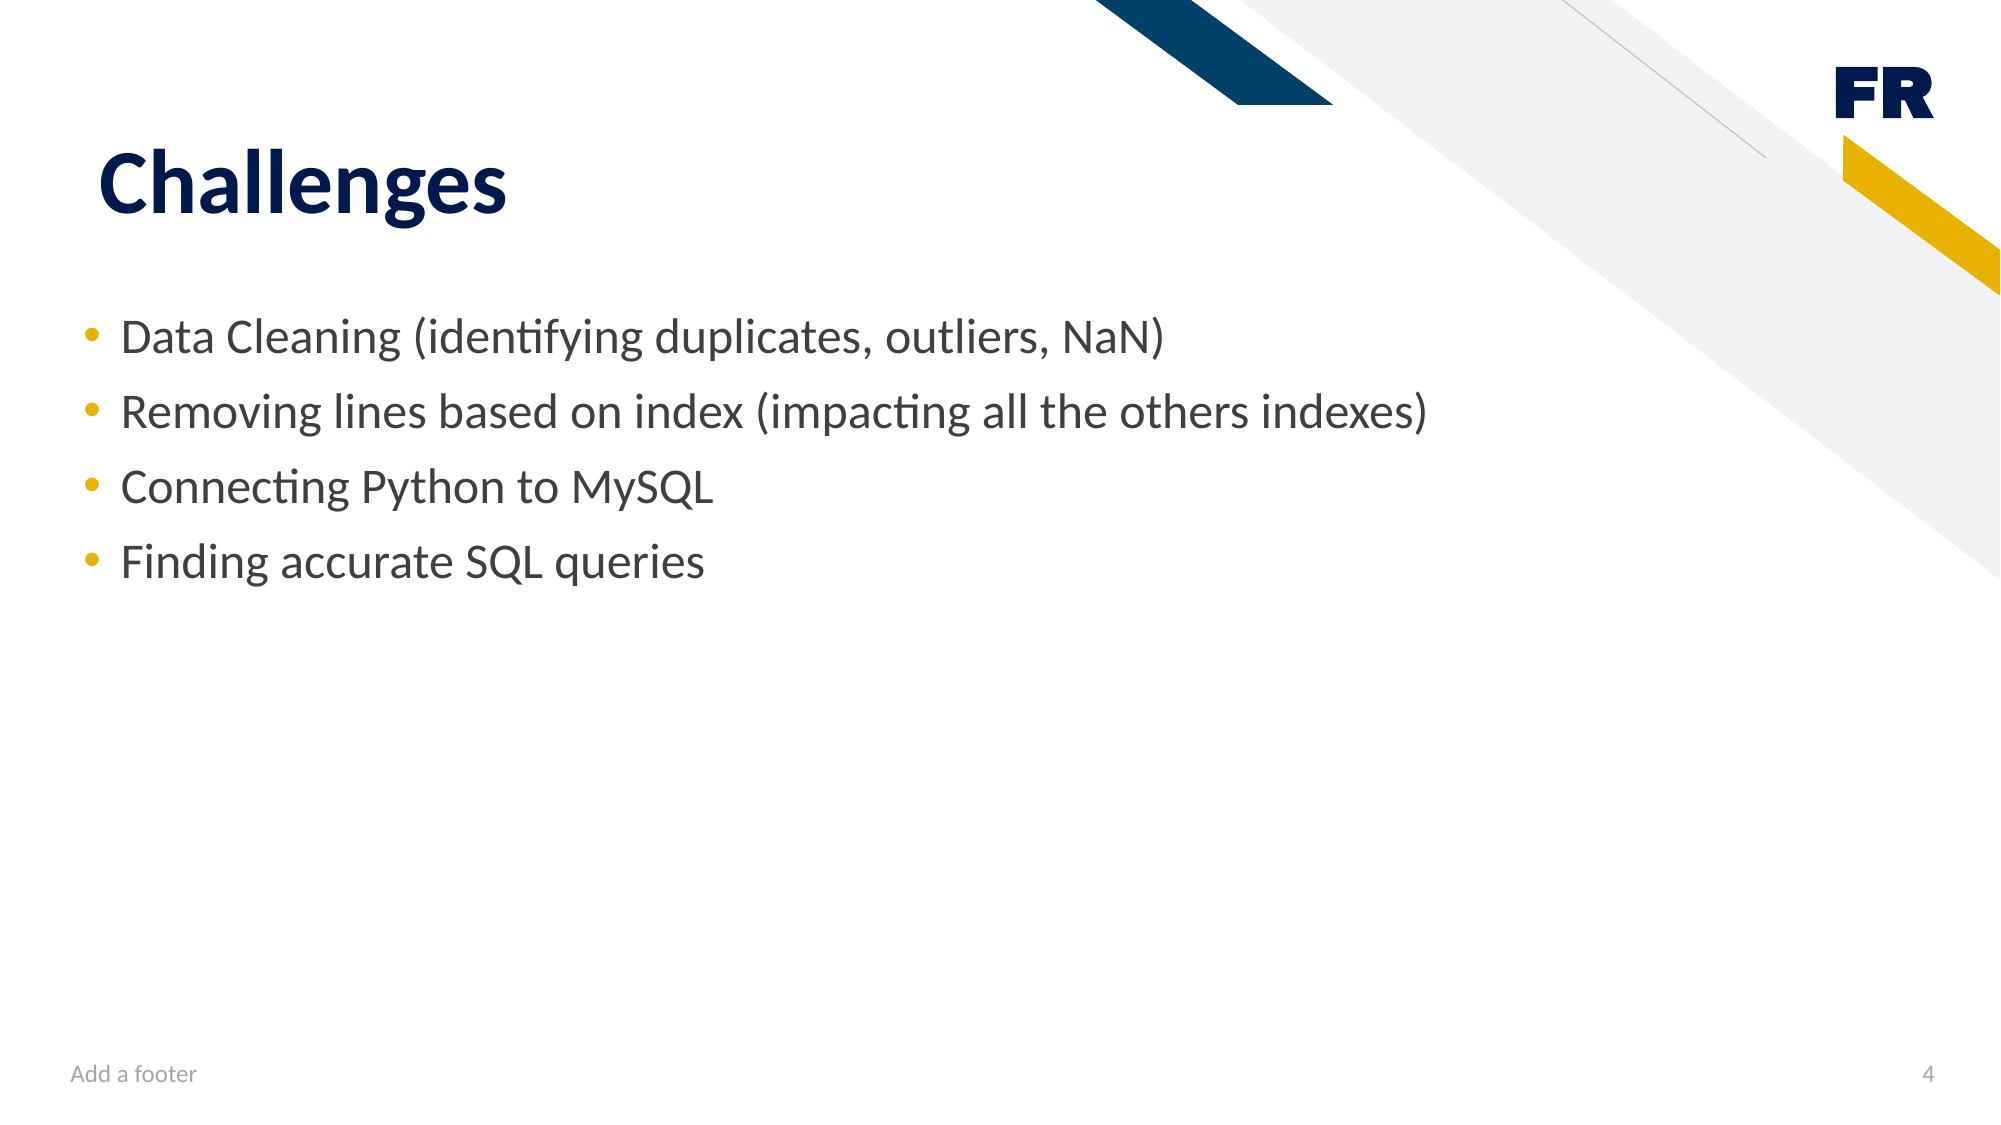

# Challenges
Data Cleaning (identifying duplicates, outliers, NaN)
Removing lines based on index (impacting all the others indexes)
Connecting Python to MySQL
Finding accurate SQL queries
Add a footer
4